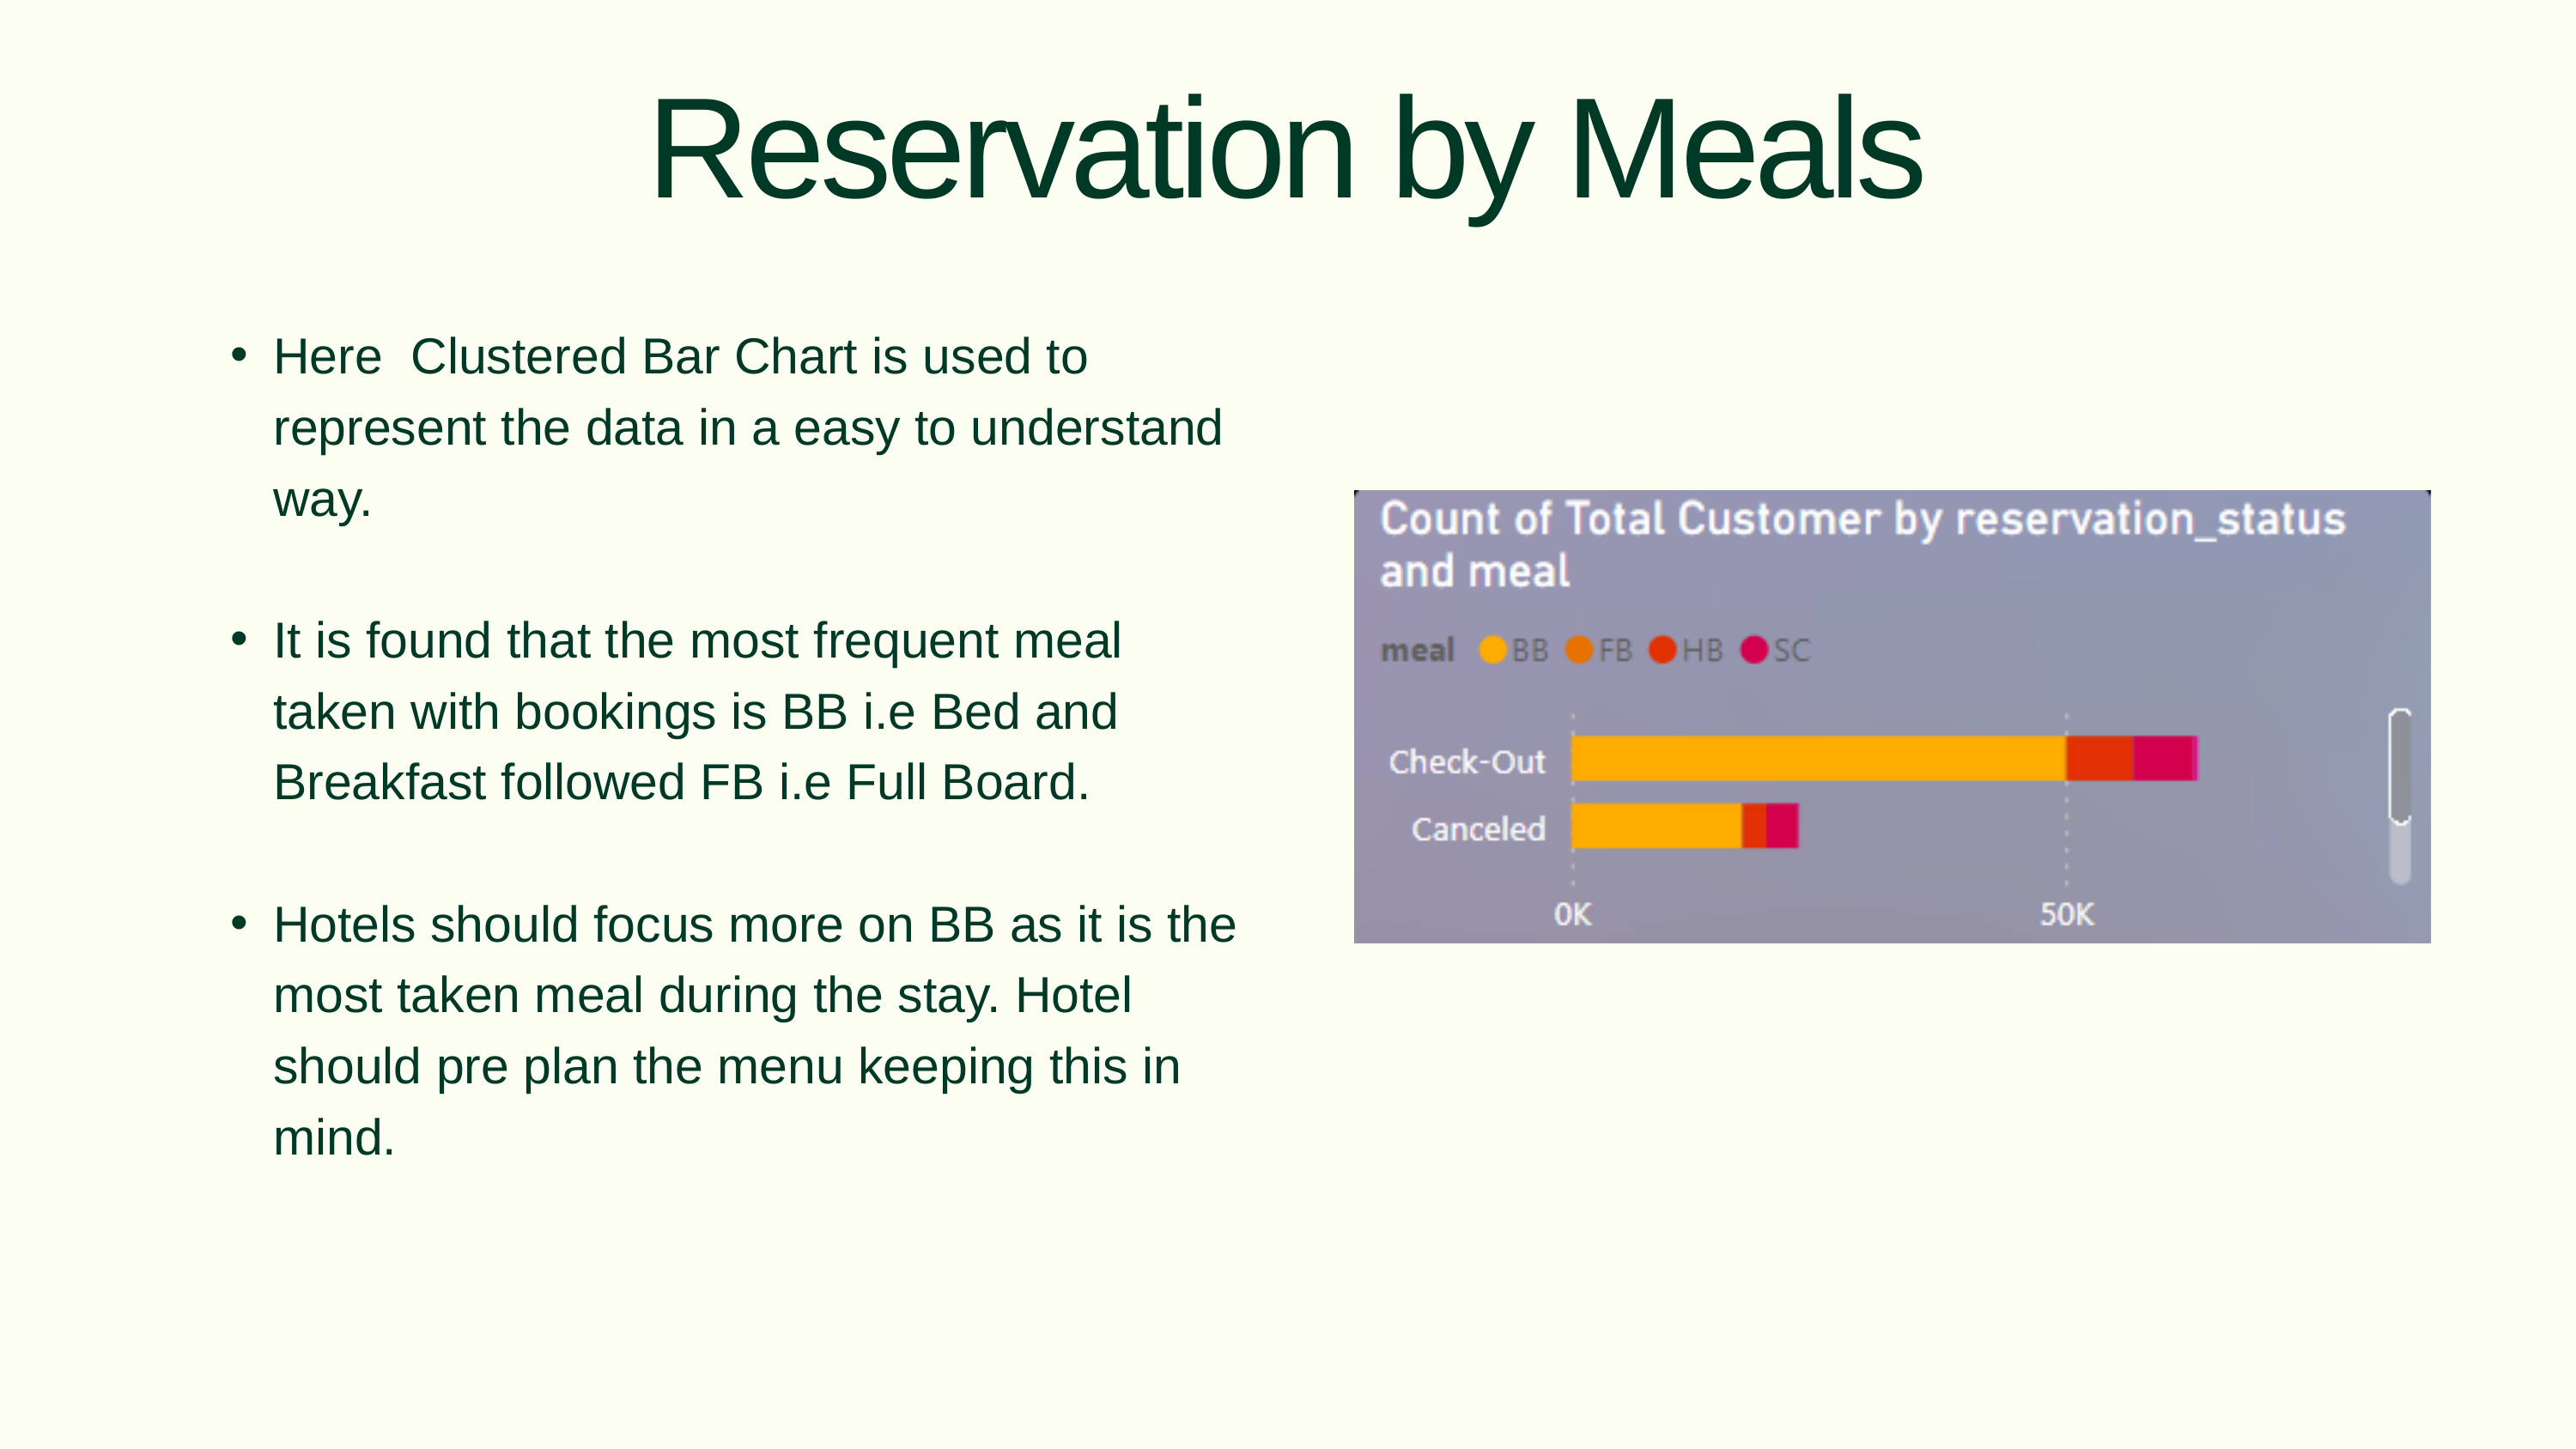

Reservation by Meals
Here  Clustered Bar Chart is used to represent the data in a easy to understand way.

It is found that the most frequent meal taken with bookings is BB i.e Bed and Breakfast followed FB i.e Full Board.

Hotels should focus more on BB as it is the most taken meal during the stay. Hotel should pre plan the menu keeping this in mind.